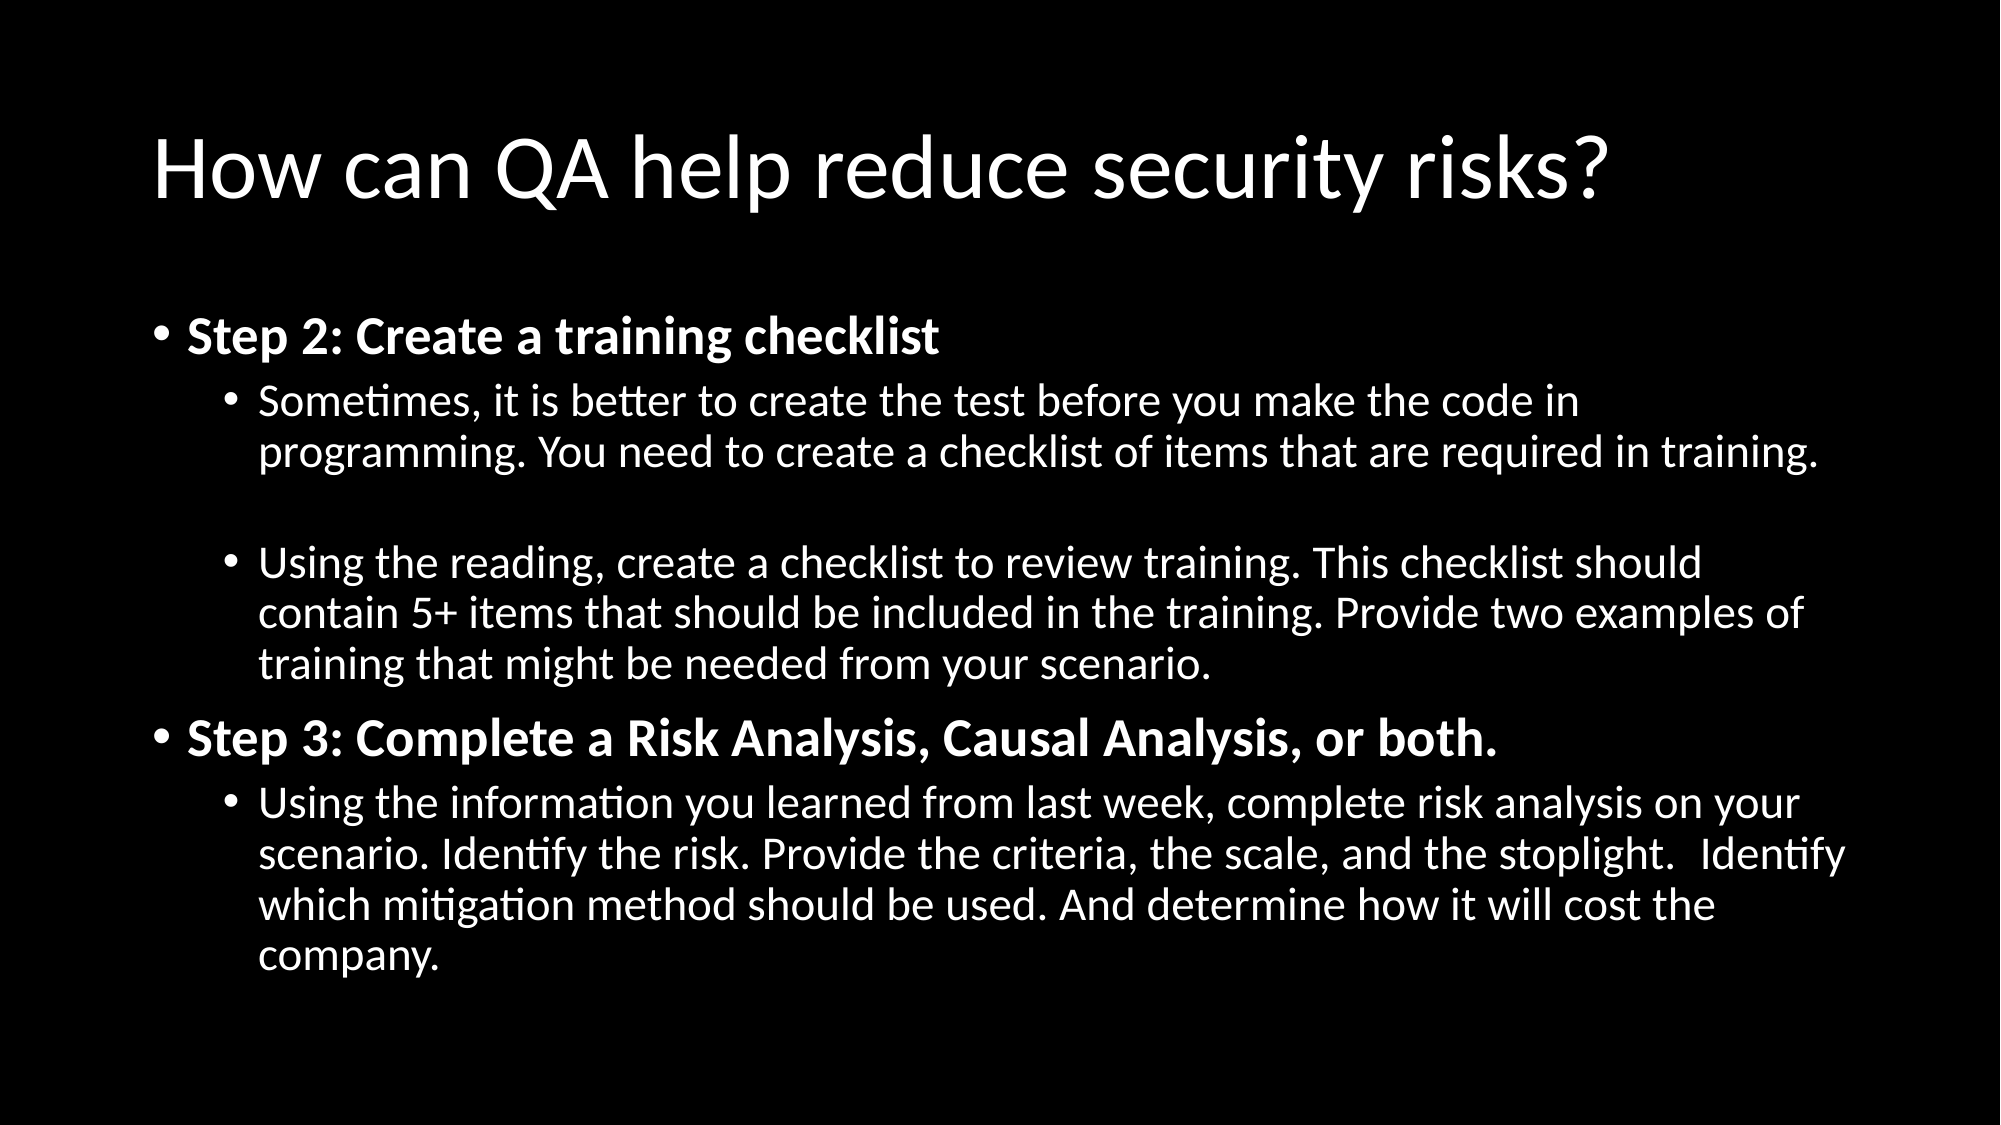

# How can QA help reduce security risks?
Step 2: Create a training checklist
Sometimes, it is better to create the test before you make the code in programming. You need to create a checklist of items that are required in training.
Using the reading, create a checklist to review training. This checklist should contain 5+ items that should be included in the training. Provide two examples of training that might be needed from your scenario.
Step 3: Complete a Risk Analysis, Causal Analysis, or both.
Using the information you learned from last week, complete risk analysis on your scenario. Identify the risk. Provide the criteria, the scale, and the stoplight.  Identify which mitigation method should be used. And determine how it will cost the company.